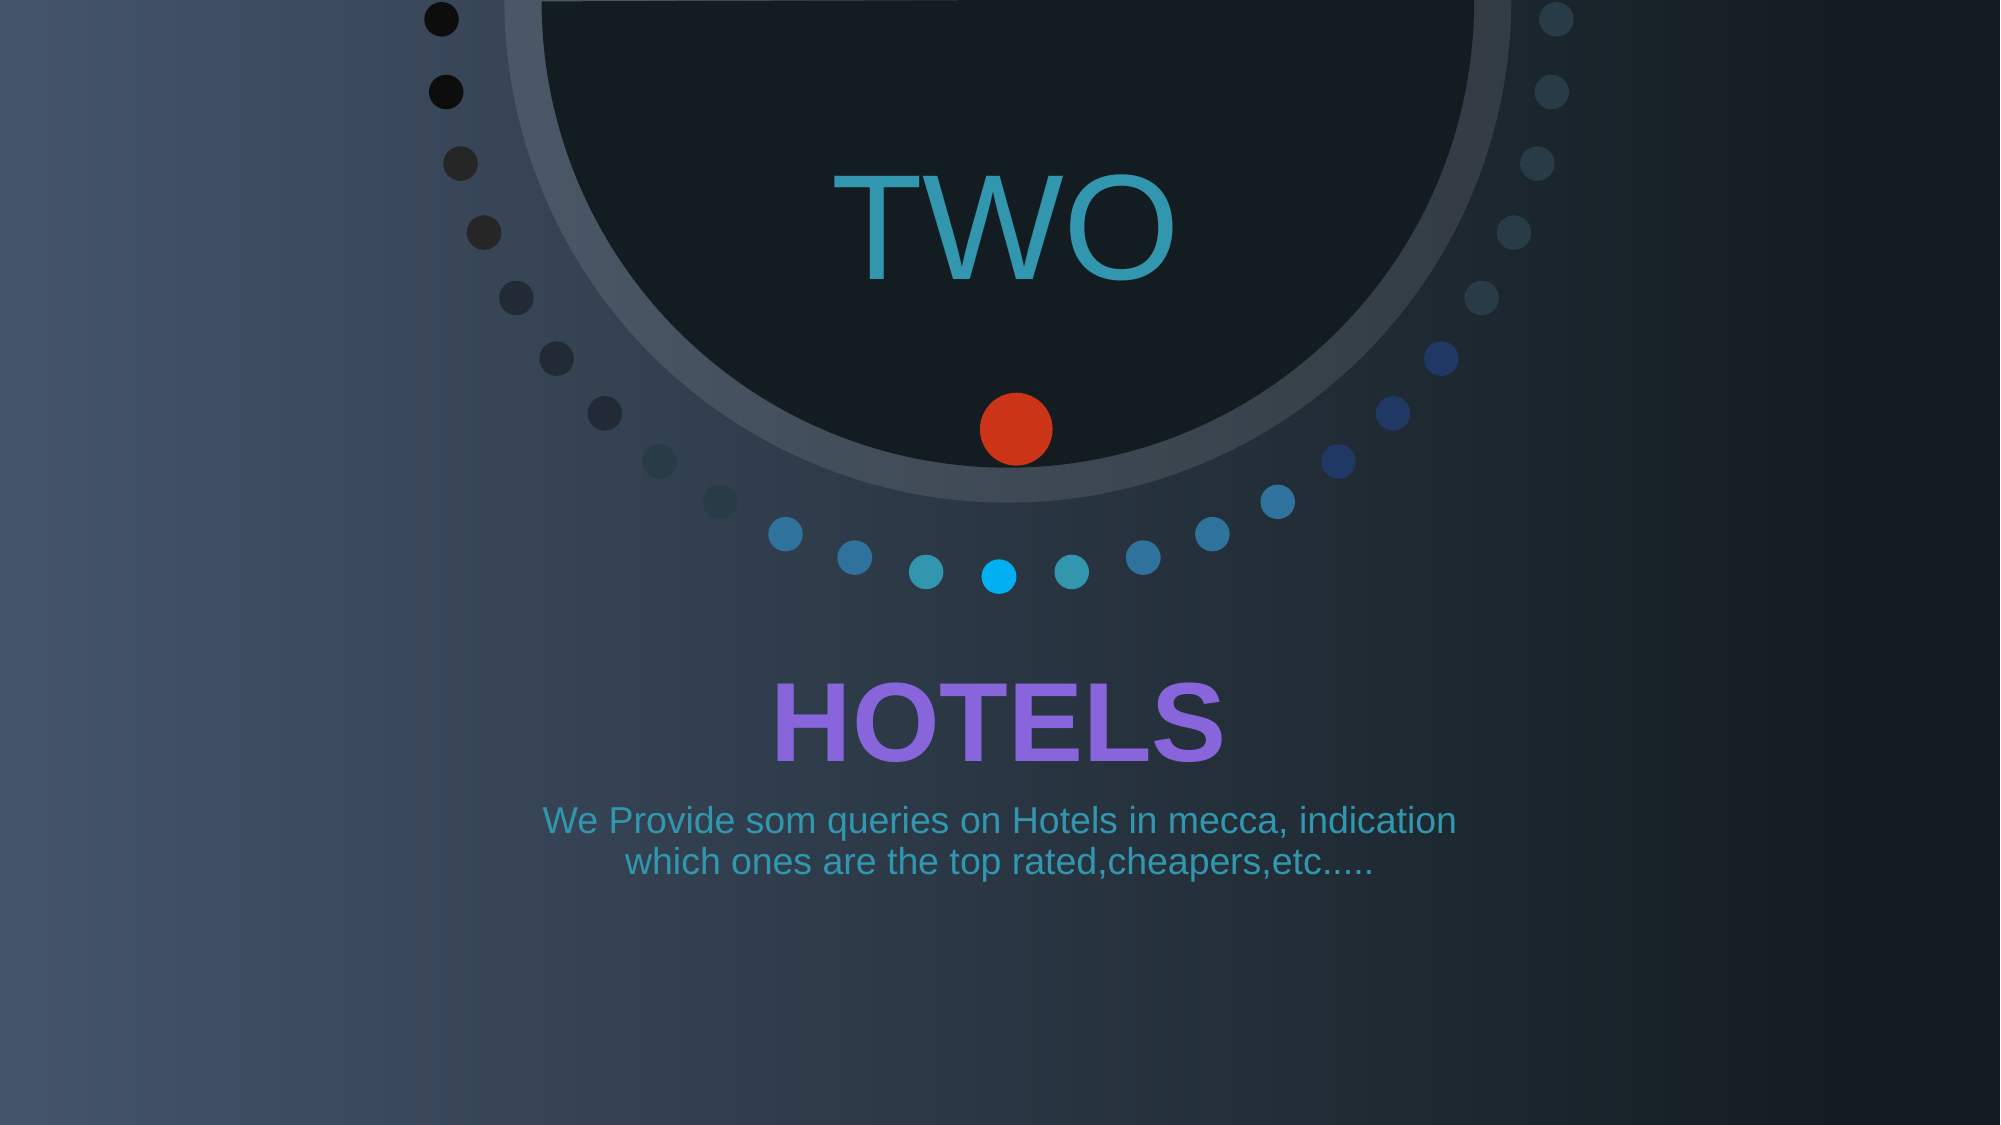

TWO
# HOTELS
We Provide som queries on Hotels in mecca, indication which ones are the top rated,cheapers,etc.....